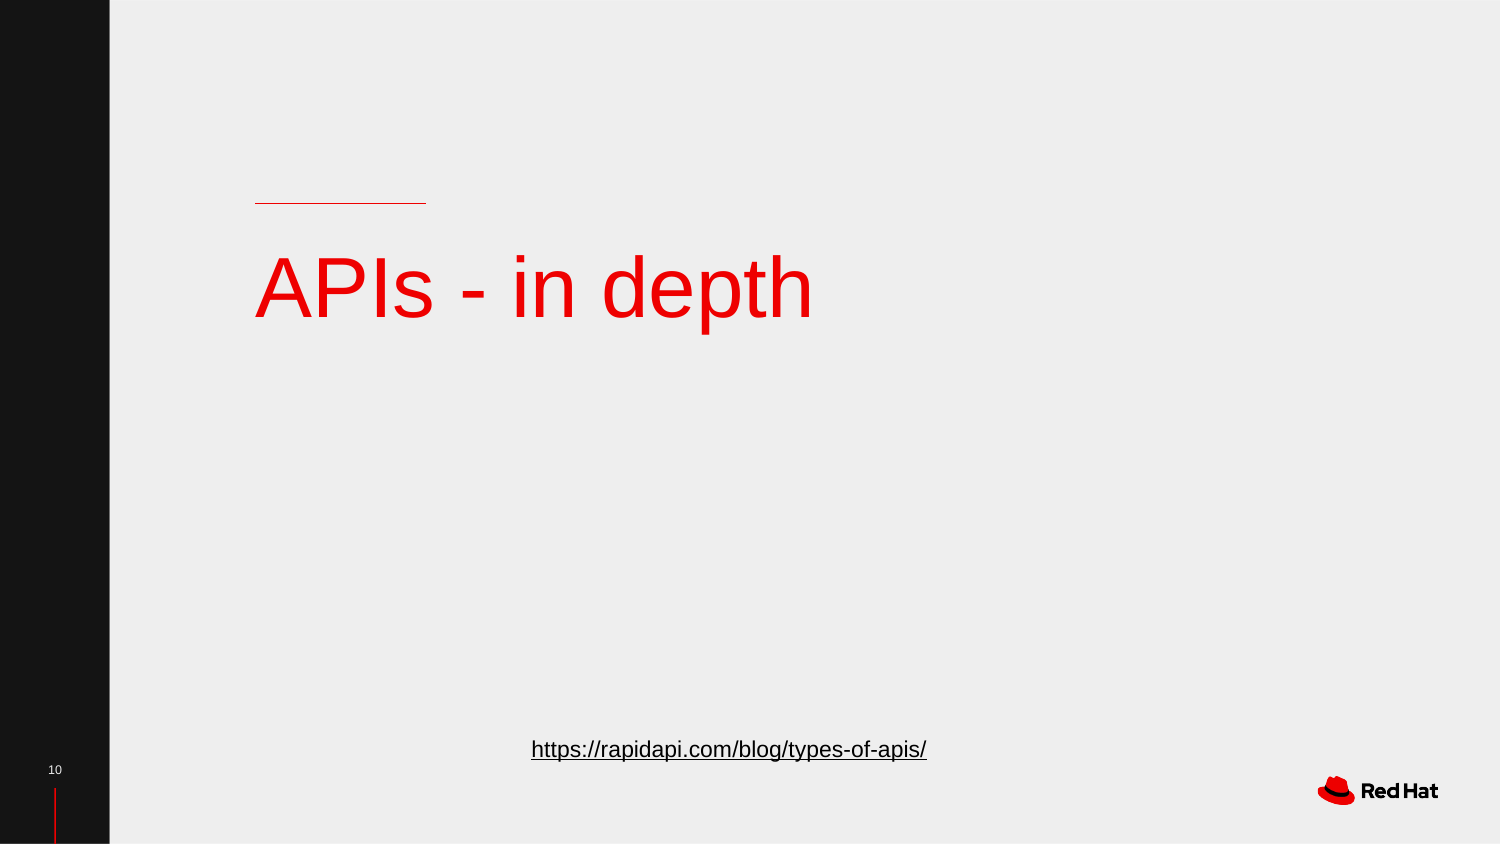

# APIs - in depth

https://rapidapi.com/blog/types-of-apis/
10